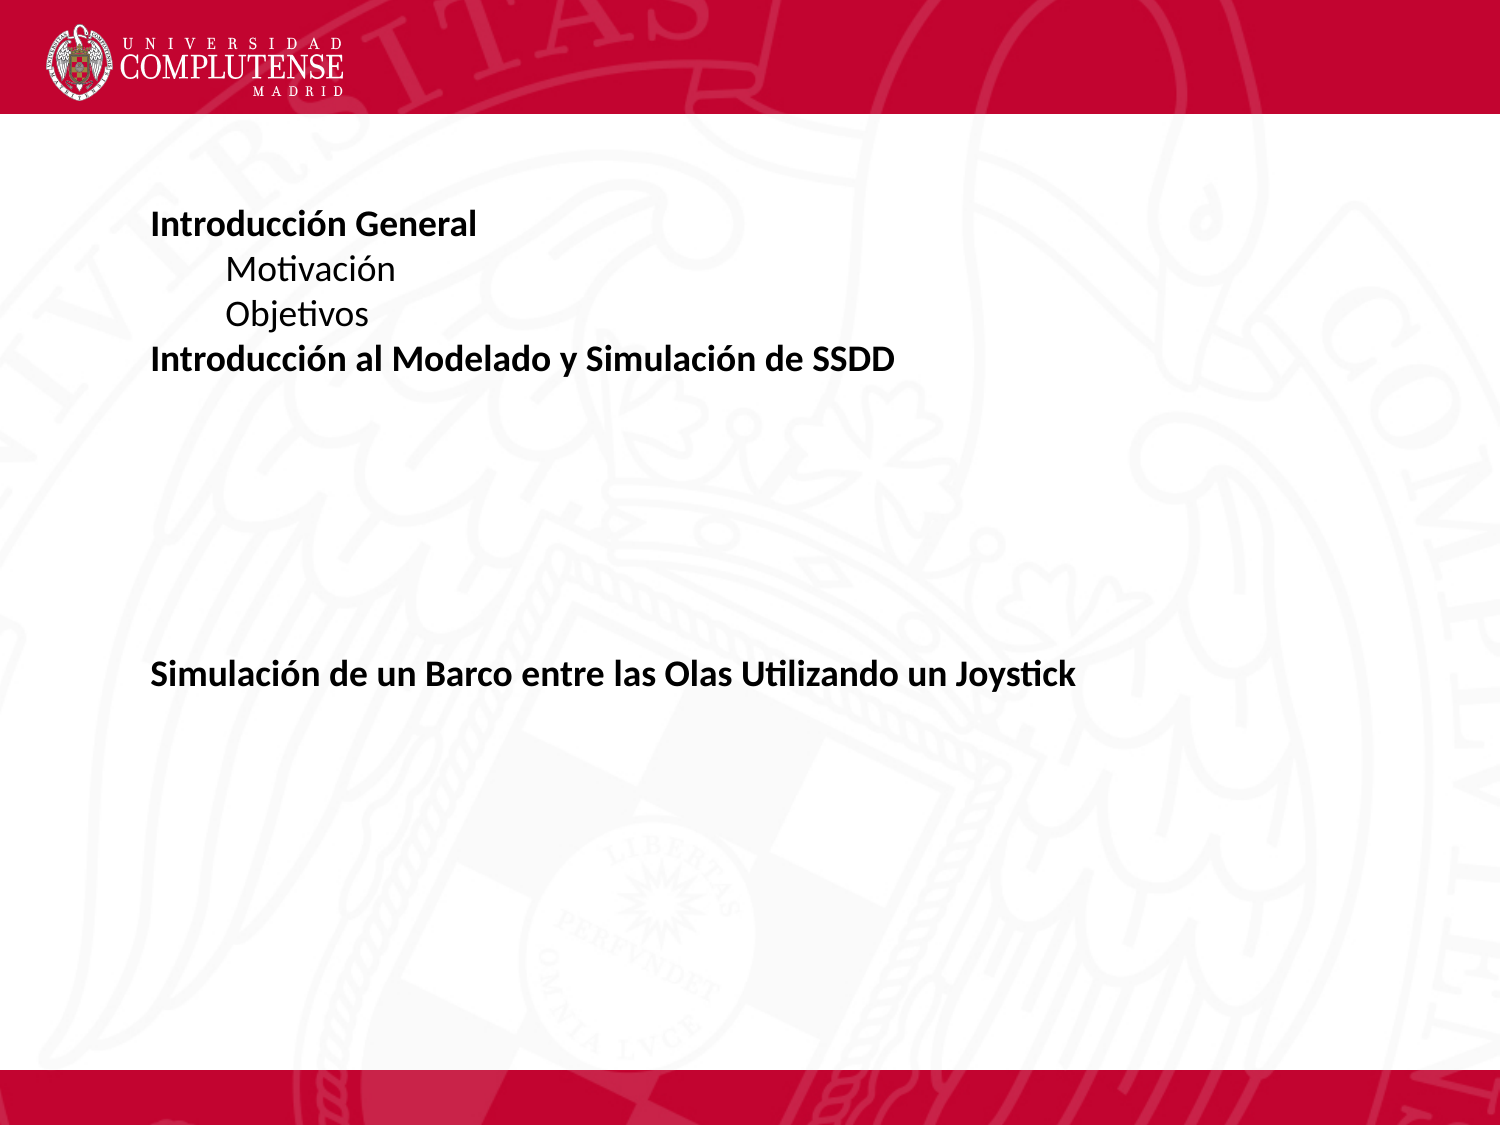

Introducción General
Motivación
Objetivos
Introducción al Modelado y Simulación de SSDD

Simulación de un Barco entre las Olas Utilizando un Joystick